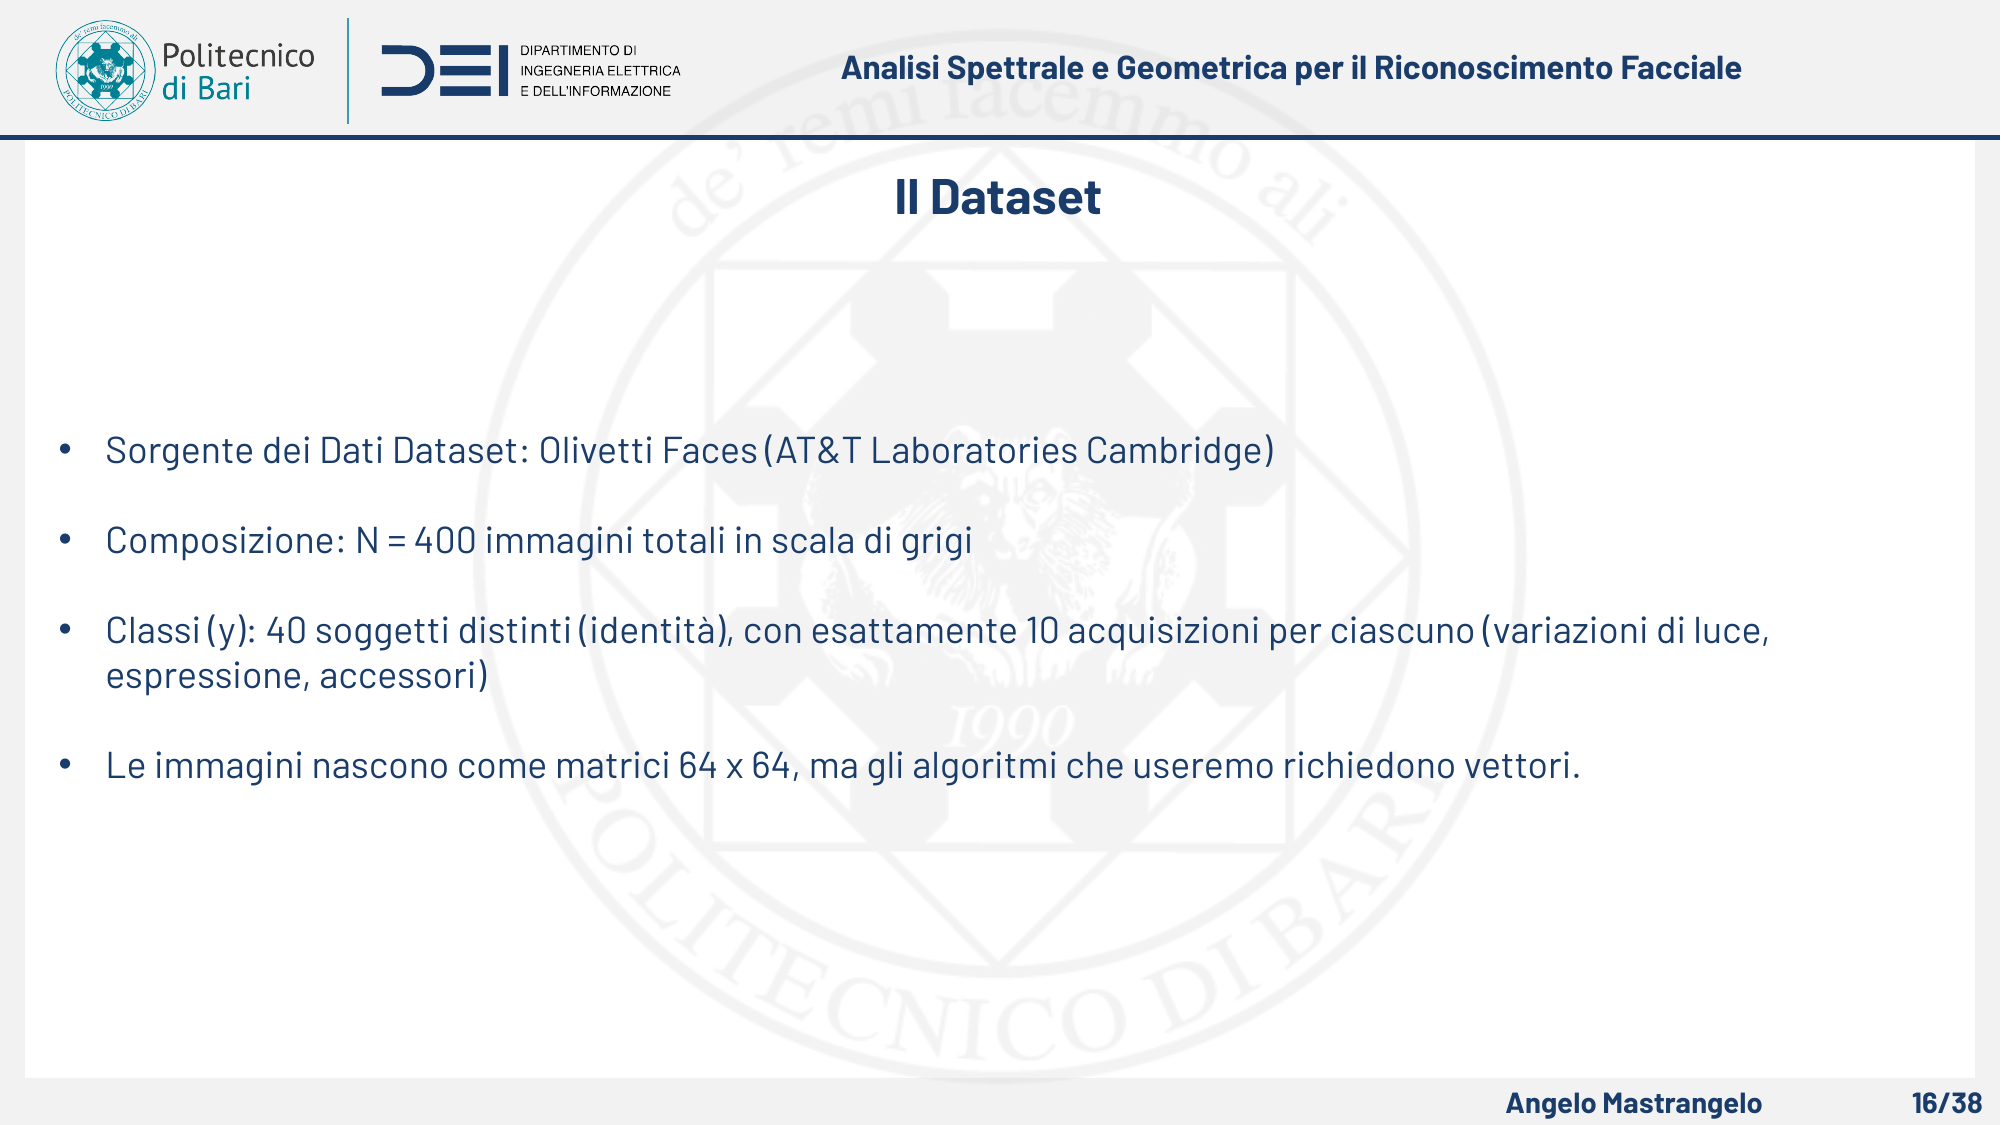

Analisi Spettrale e Geometrica per il Riconoscimento Facciale
Sorgente dei Dati Dataset: Olivetti Faces (AT&T Laboratories Cambridge)

Composizione: N = 400 immagini totali in scala di grigi

Classi (y): 40 soggetti distinti (identità), con esattamente 10 acquisizioni per ciascuno (variazioni di luce, espressione, accessori)

Le immagini nascono come matrici 64 x 64, ma gli algoritmi che useremo richiedono vettori.

Angelo Mastrangelo

16/38